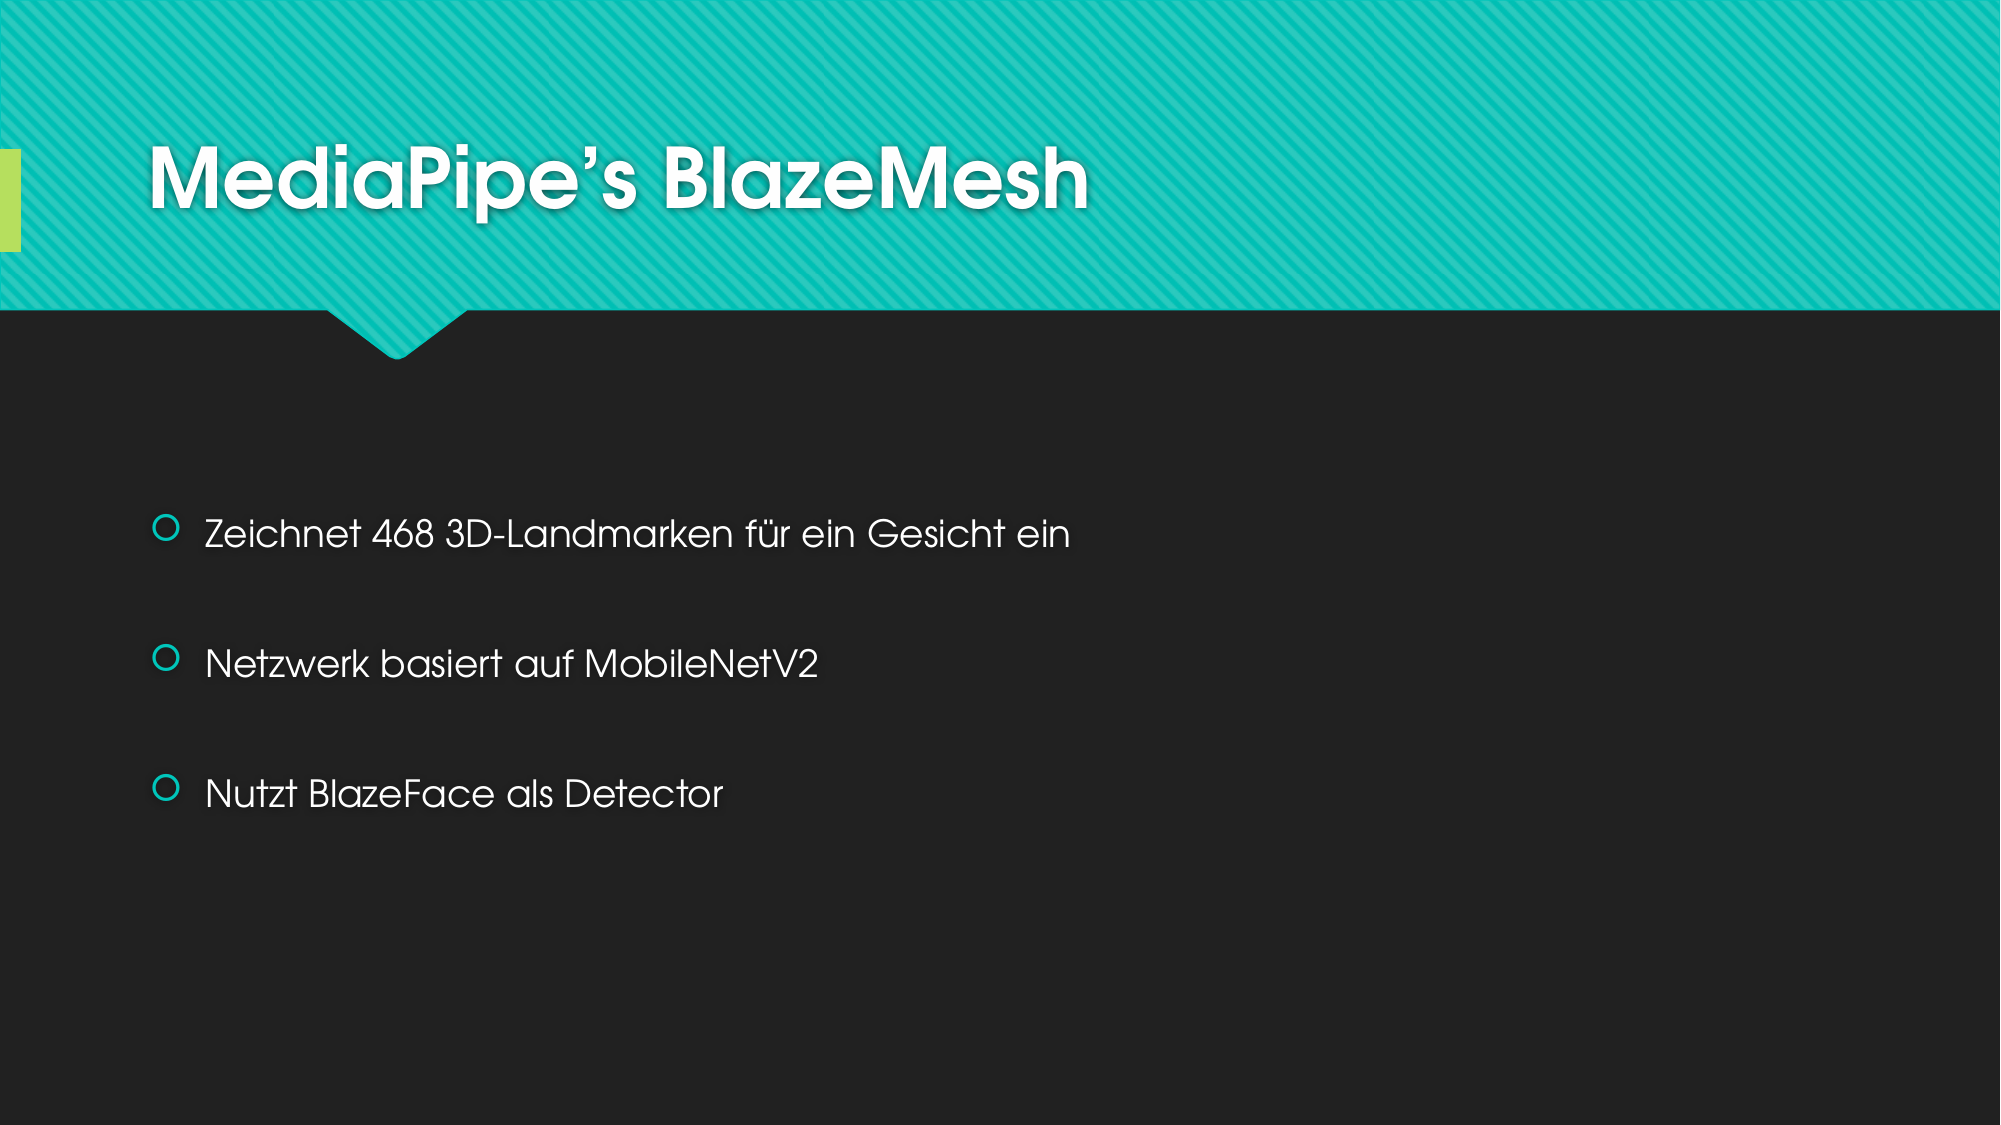

# MediaPipe’s BlazeMesh
Zeichnet 468 3D-Landmarken für ein Gesicht ein

Netzwerk basiert auf MobileNetV2

Nutzt BlazeFace als Detector